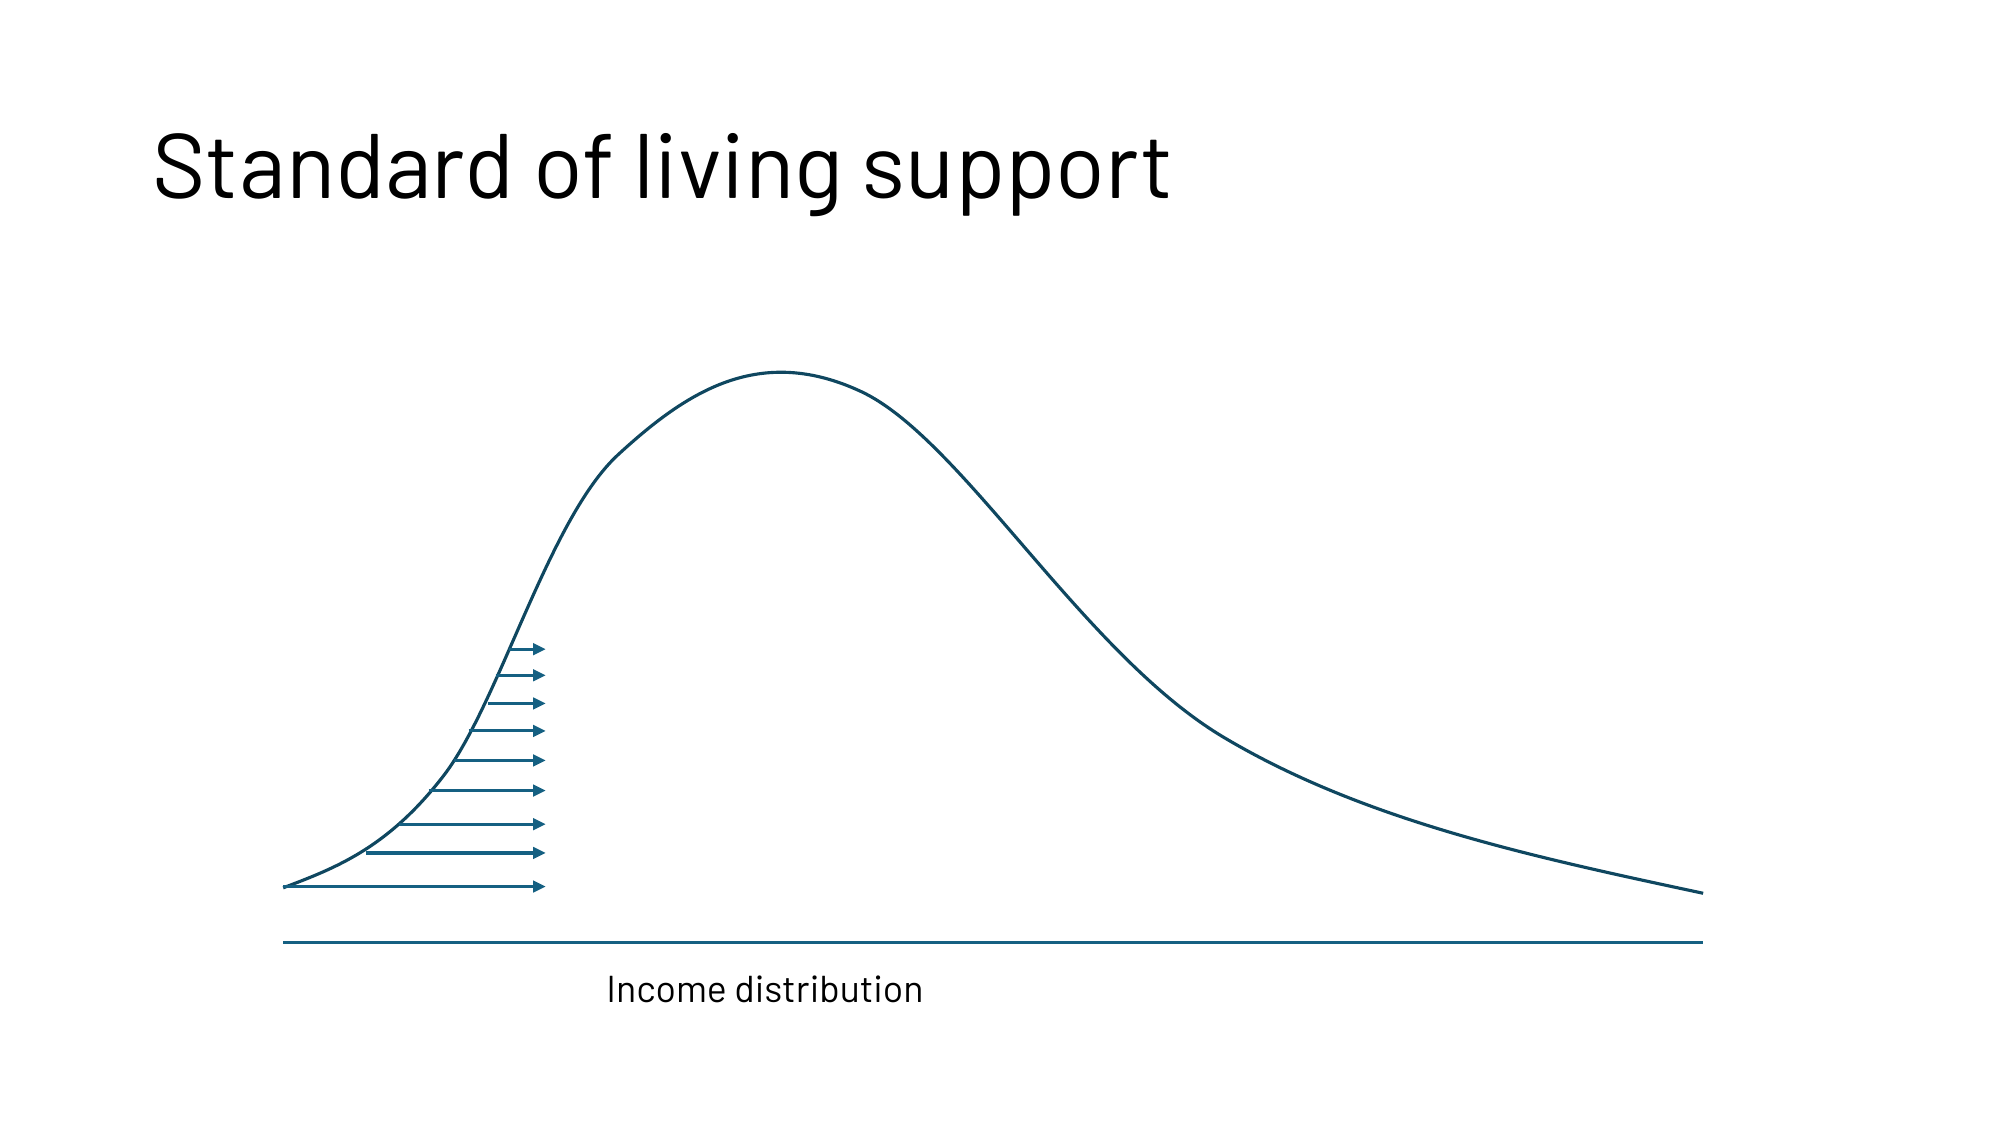

# Standard of living support

Income distribution